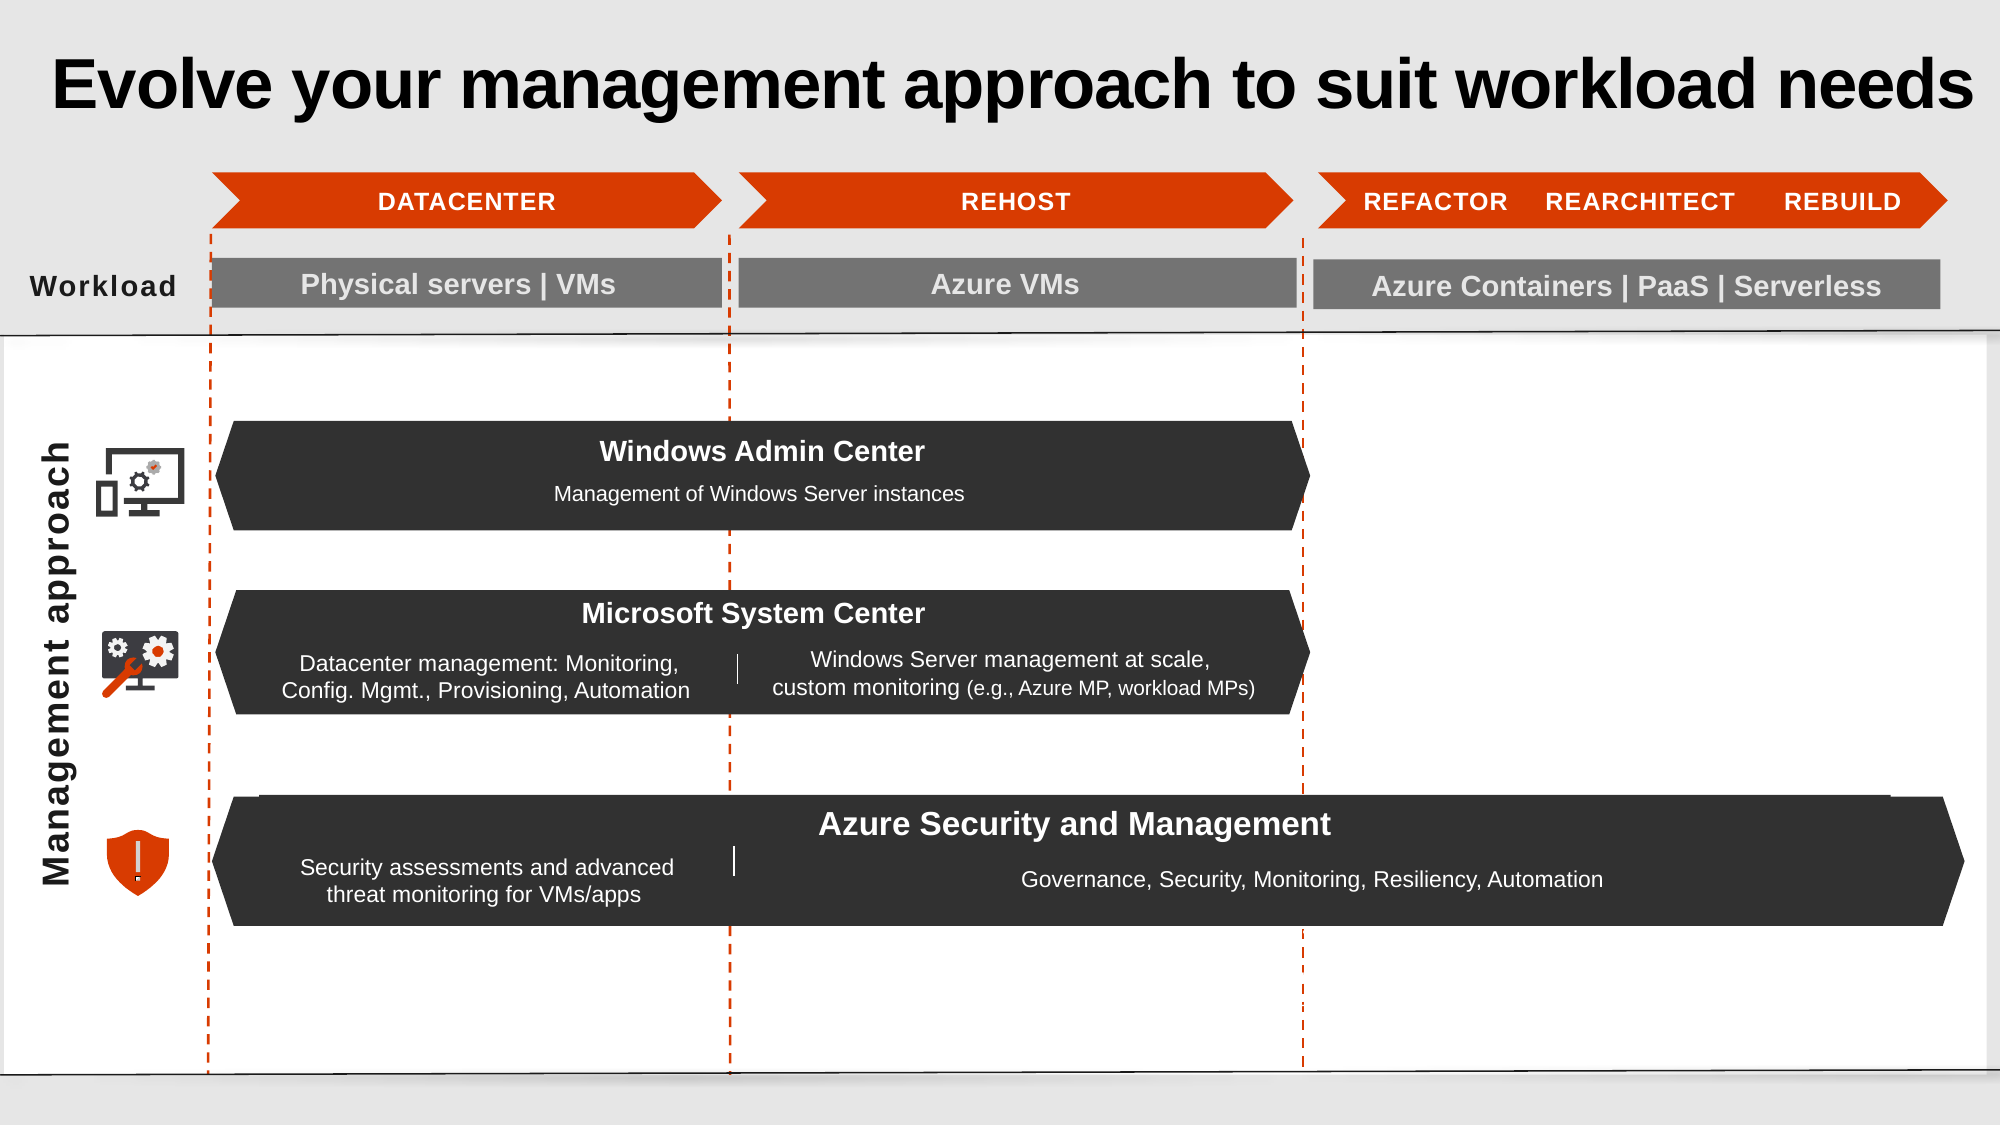

# Evolve your management approach to suit workload needs
DATACENTER

REHOST

REFACTOR	    REARCHITECT      REBUILD
Physical servers | VMs
Azure VMs
Azure Containers | PaaS | Serverless
Workload

Windows Admin Center
Management of Windows Server instances

Microsoft System Center

Management approach
Windows Server management at scale,
custom monitoring (e.g., Azure MP, workload MPs)
Datacenter management: Monitoring, Config. Mgmt., Provisioning, Automation
Azure Security and Management

Security assessments and advanced threat monitoring for VMs/apps
Governance, Security, Monitoring, Resiliency, Automation
Azure Database Services
Built in Intelligence, Performance, Reliability, Data Protection
(e.g., Azure SQL Database, Cosmos DB)